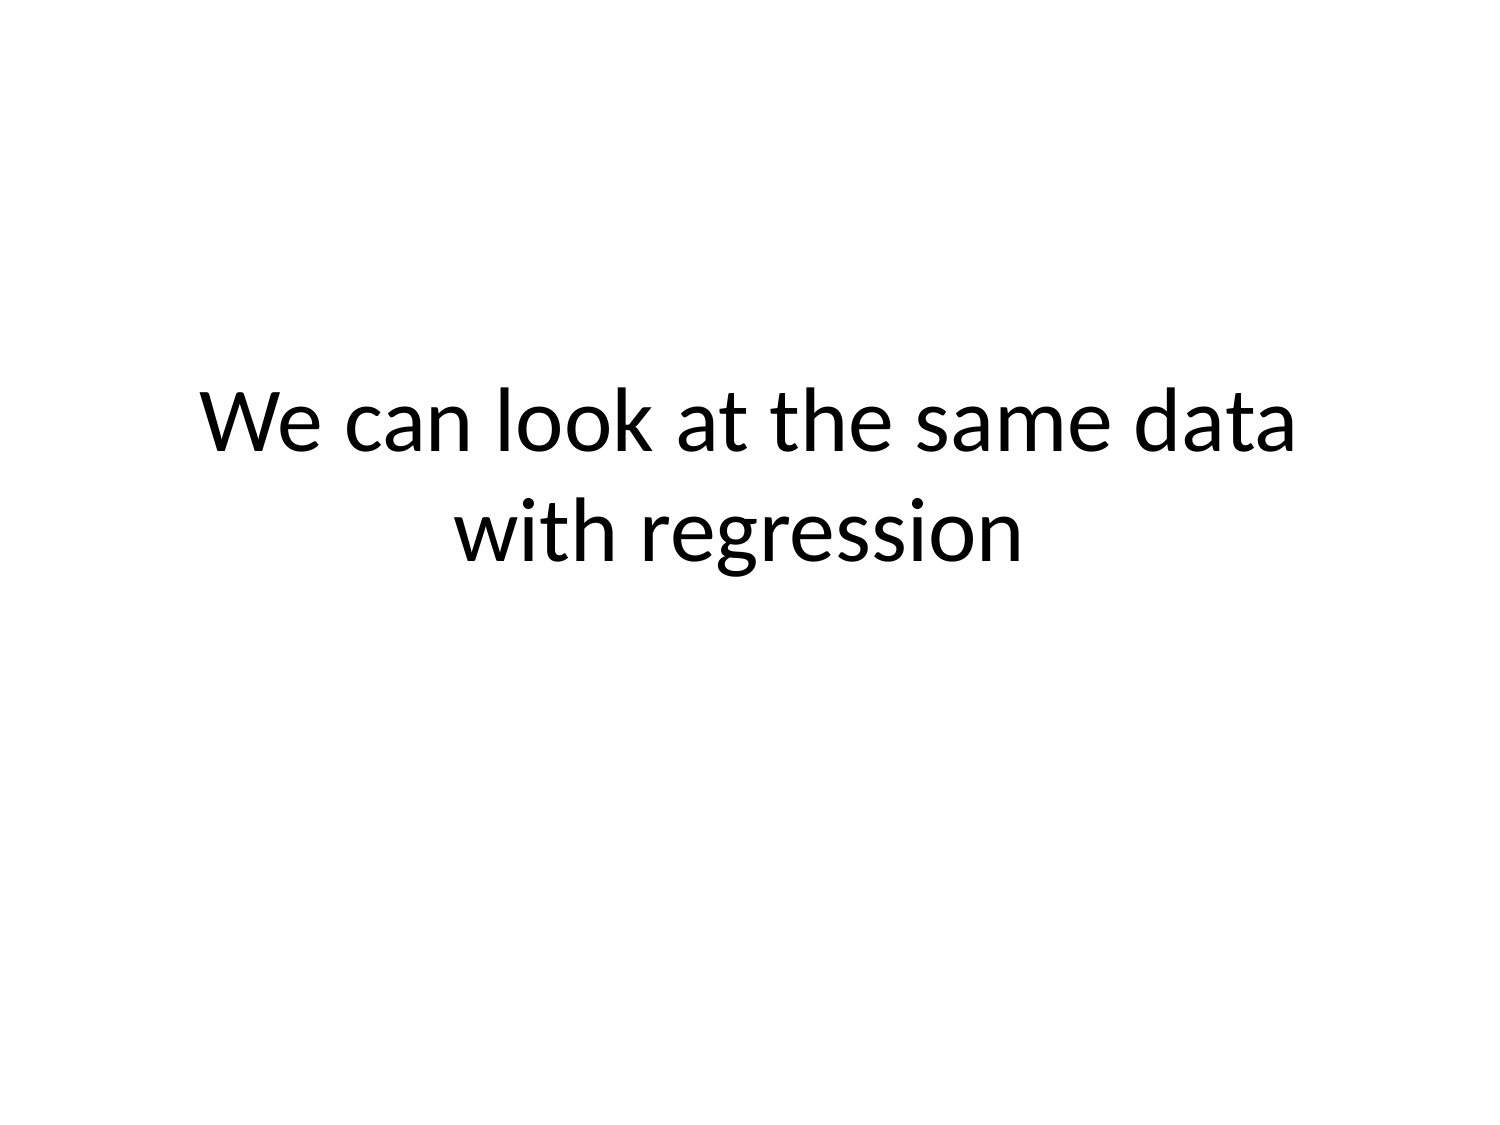

# We can look at the same data with regression